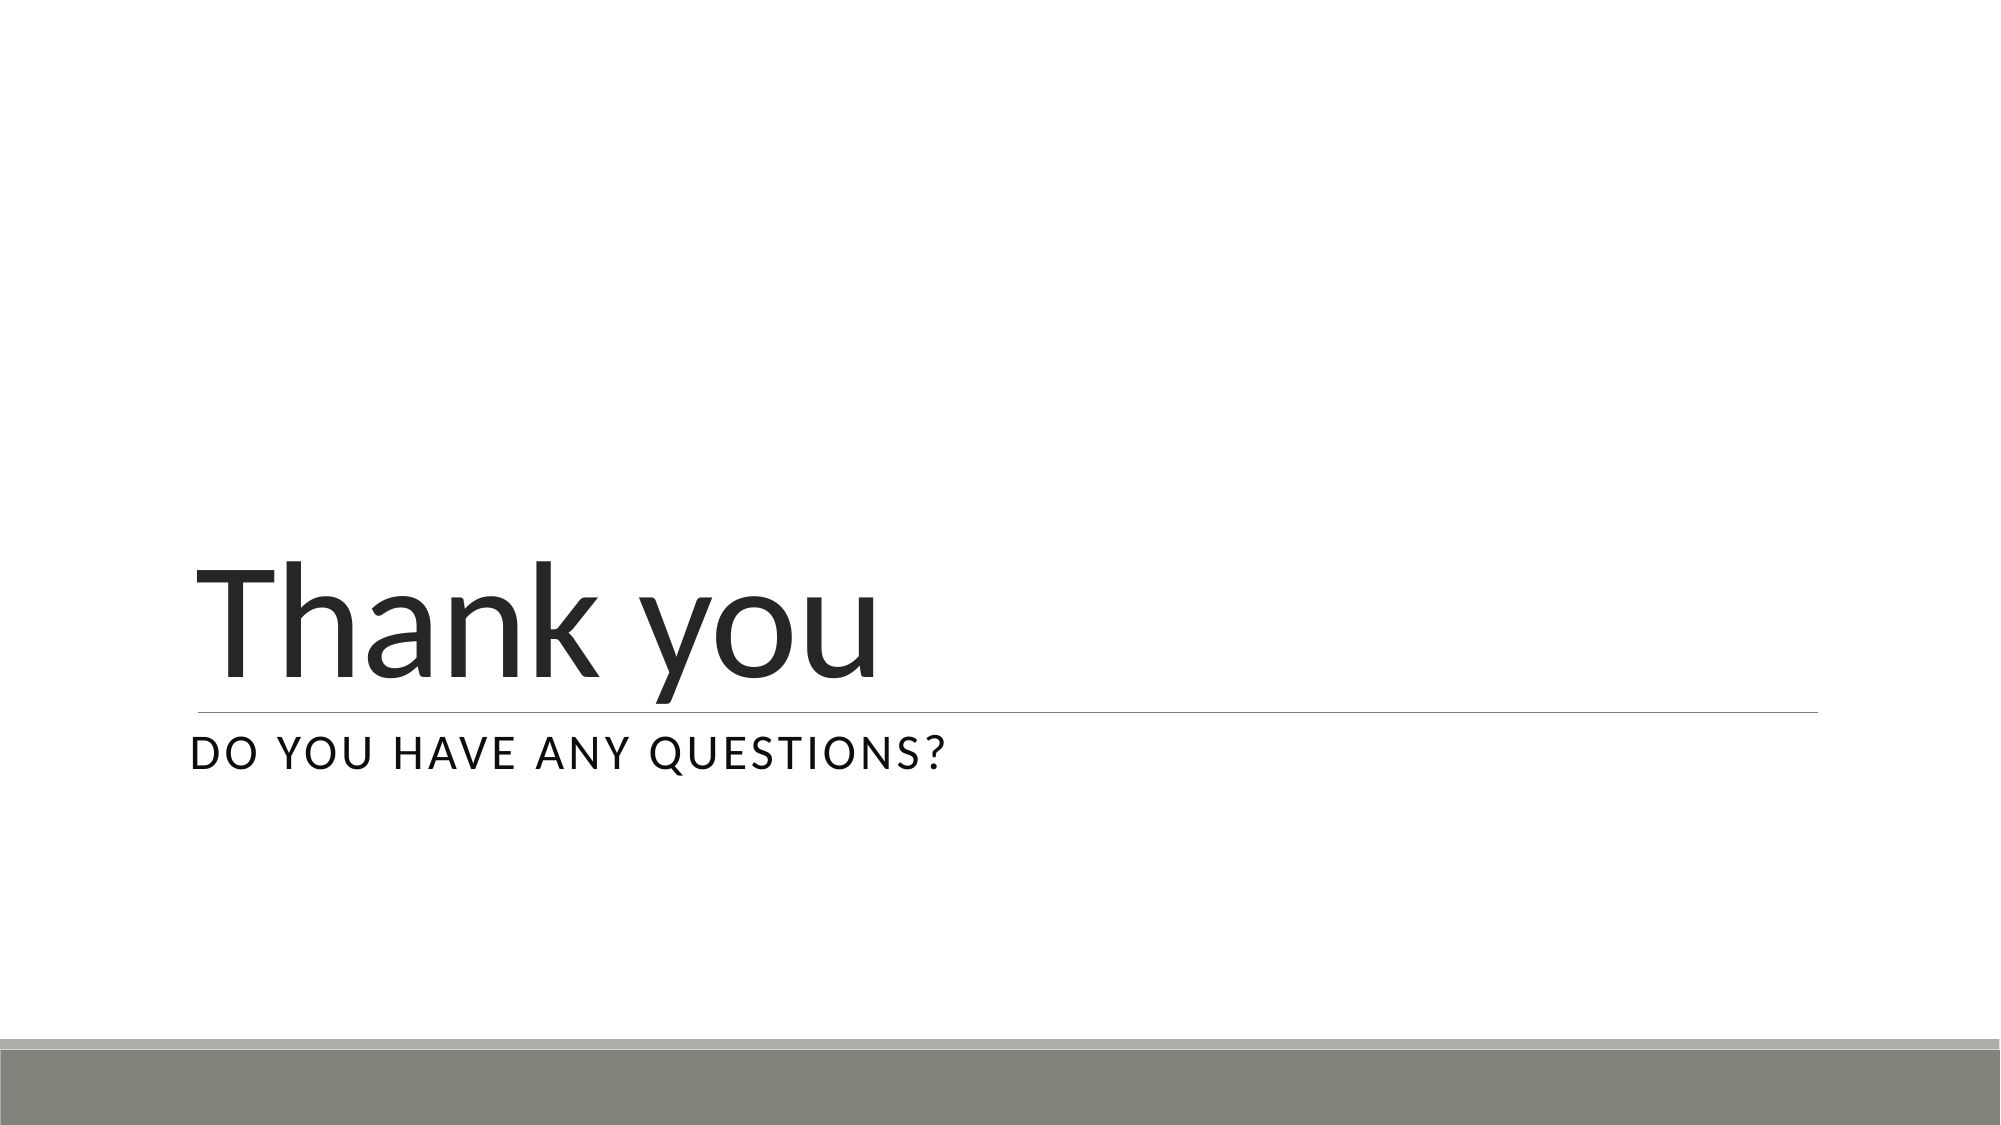

# Thank you
Do you have any questions?